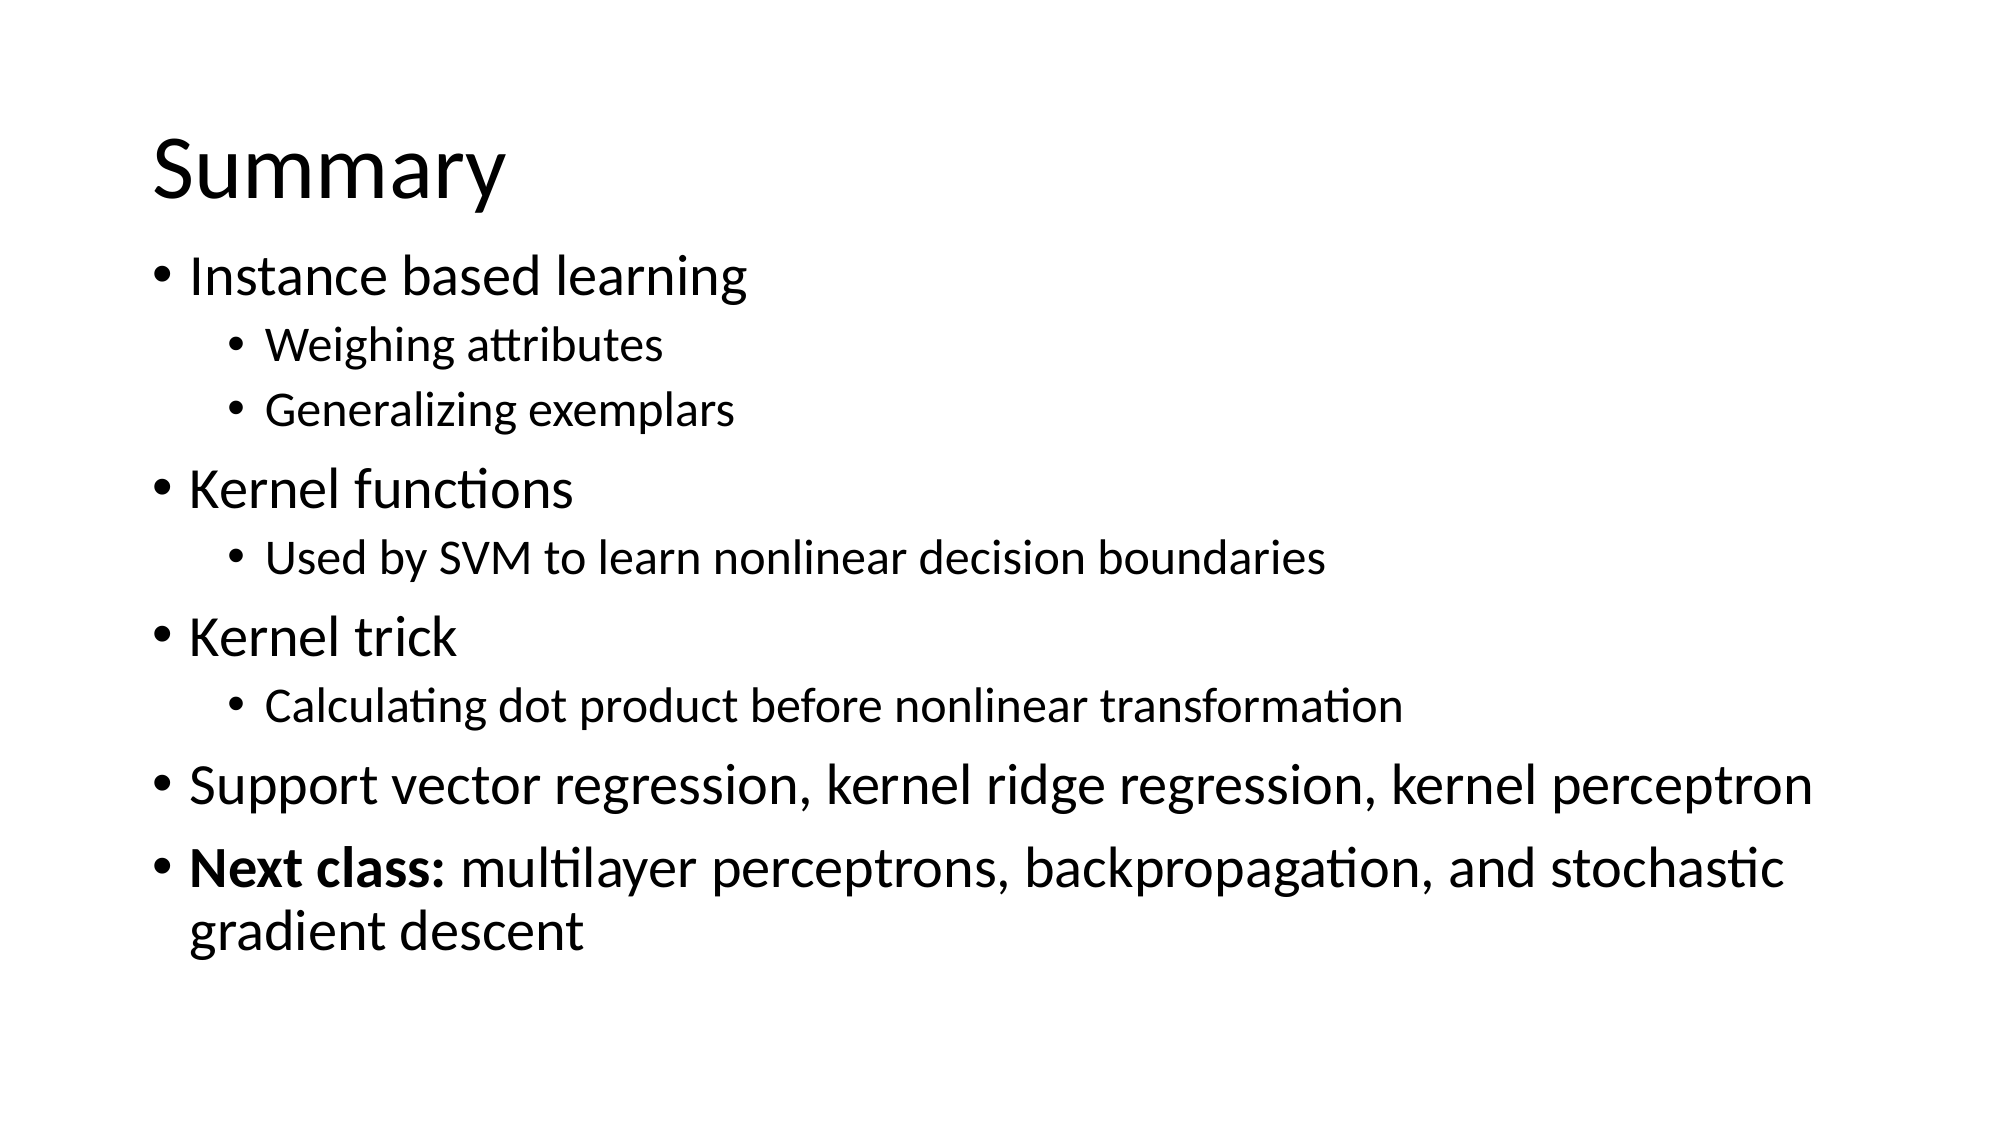

# Summary
Instance based learning
Weighing attributes
Generalizing exemplars
Kernel functions
Used by SVM to learn nonlinear decision boundaries
Kernel trick
Calculating dot product before nonlinear transformation
Support vector regression, kernel ridge regression, kernel perceptron
Next class: multilayer perceptrons, backpropagation, and stochastic gradient descent